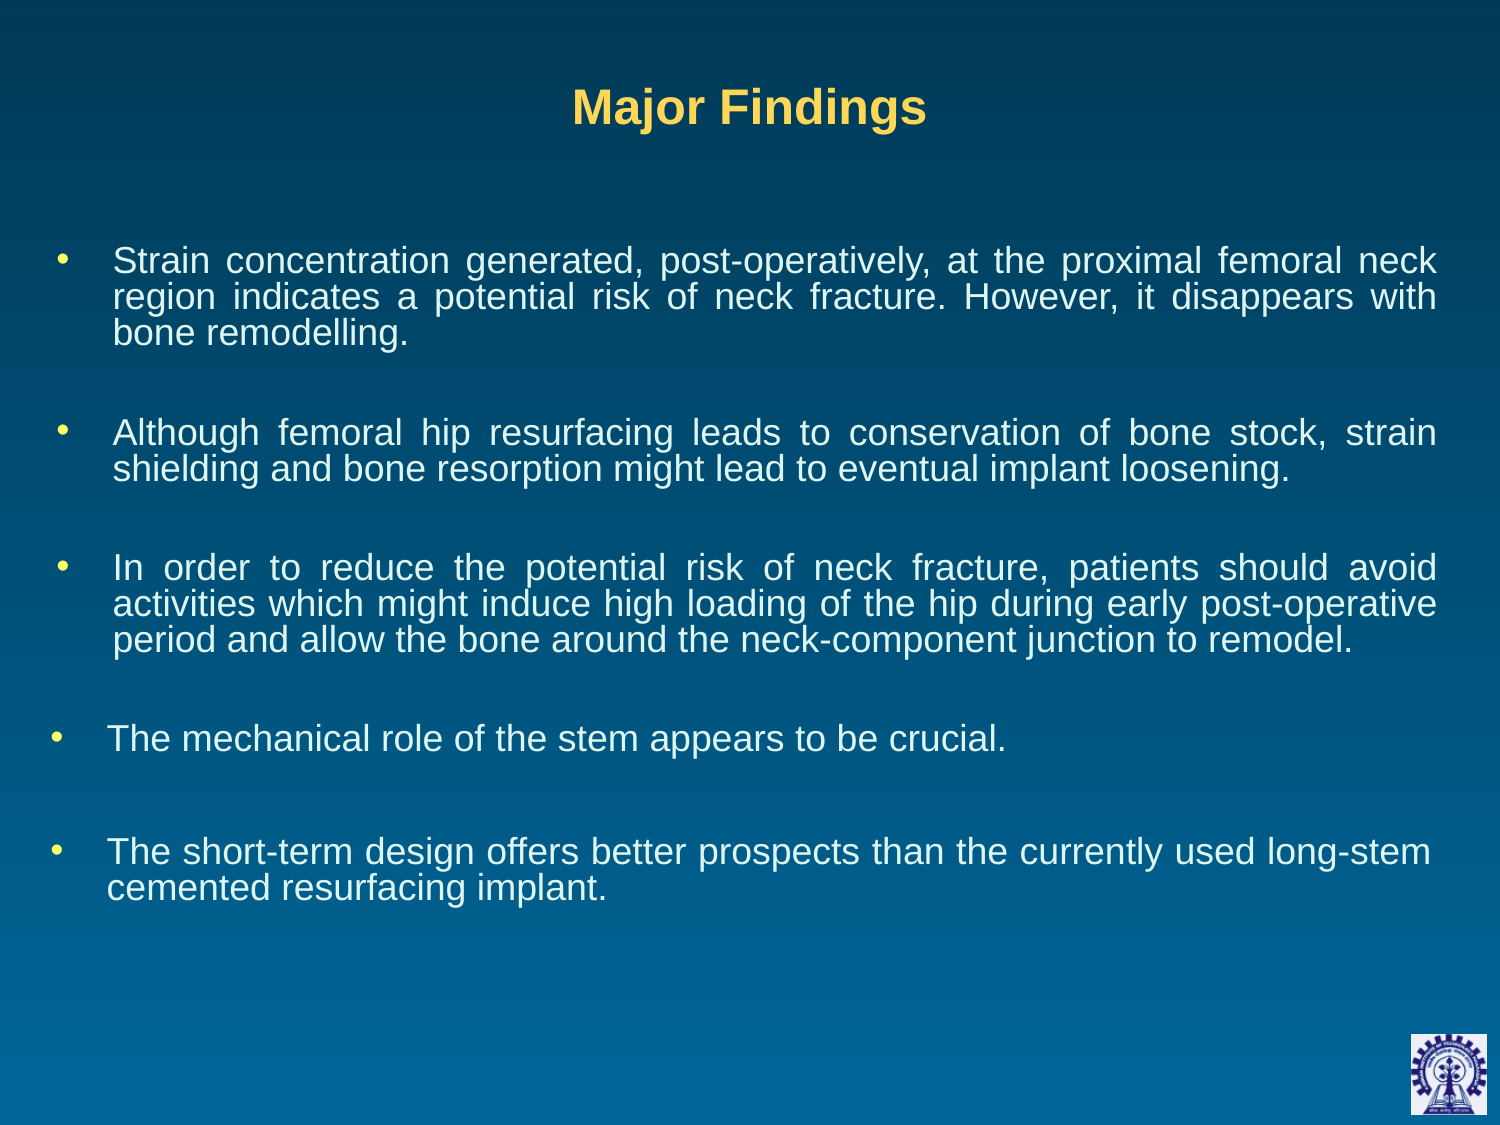

# Major Findings

Strain concentration generated, post-operatively, at the proximal femoral neck region indicates a potential risk of neck fracture. However, it disappears with bone remodelling.

Although femoral hip resurfacing leads to conservation of bone stock, strain shielding and bone resorption might lead to eventual implant loosening.

In order to reduce the potential risk of neck fracture, patients should avoid activities which might induce high loading of the hip during early post-operative period and allow the bone around the neck-component junction to remodel.

The mechanical role of the stem appears to be crucial.

The short-term design offers better prospects than the currently used long-stem cemented resurfacing implant.